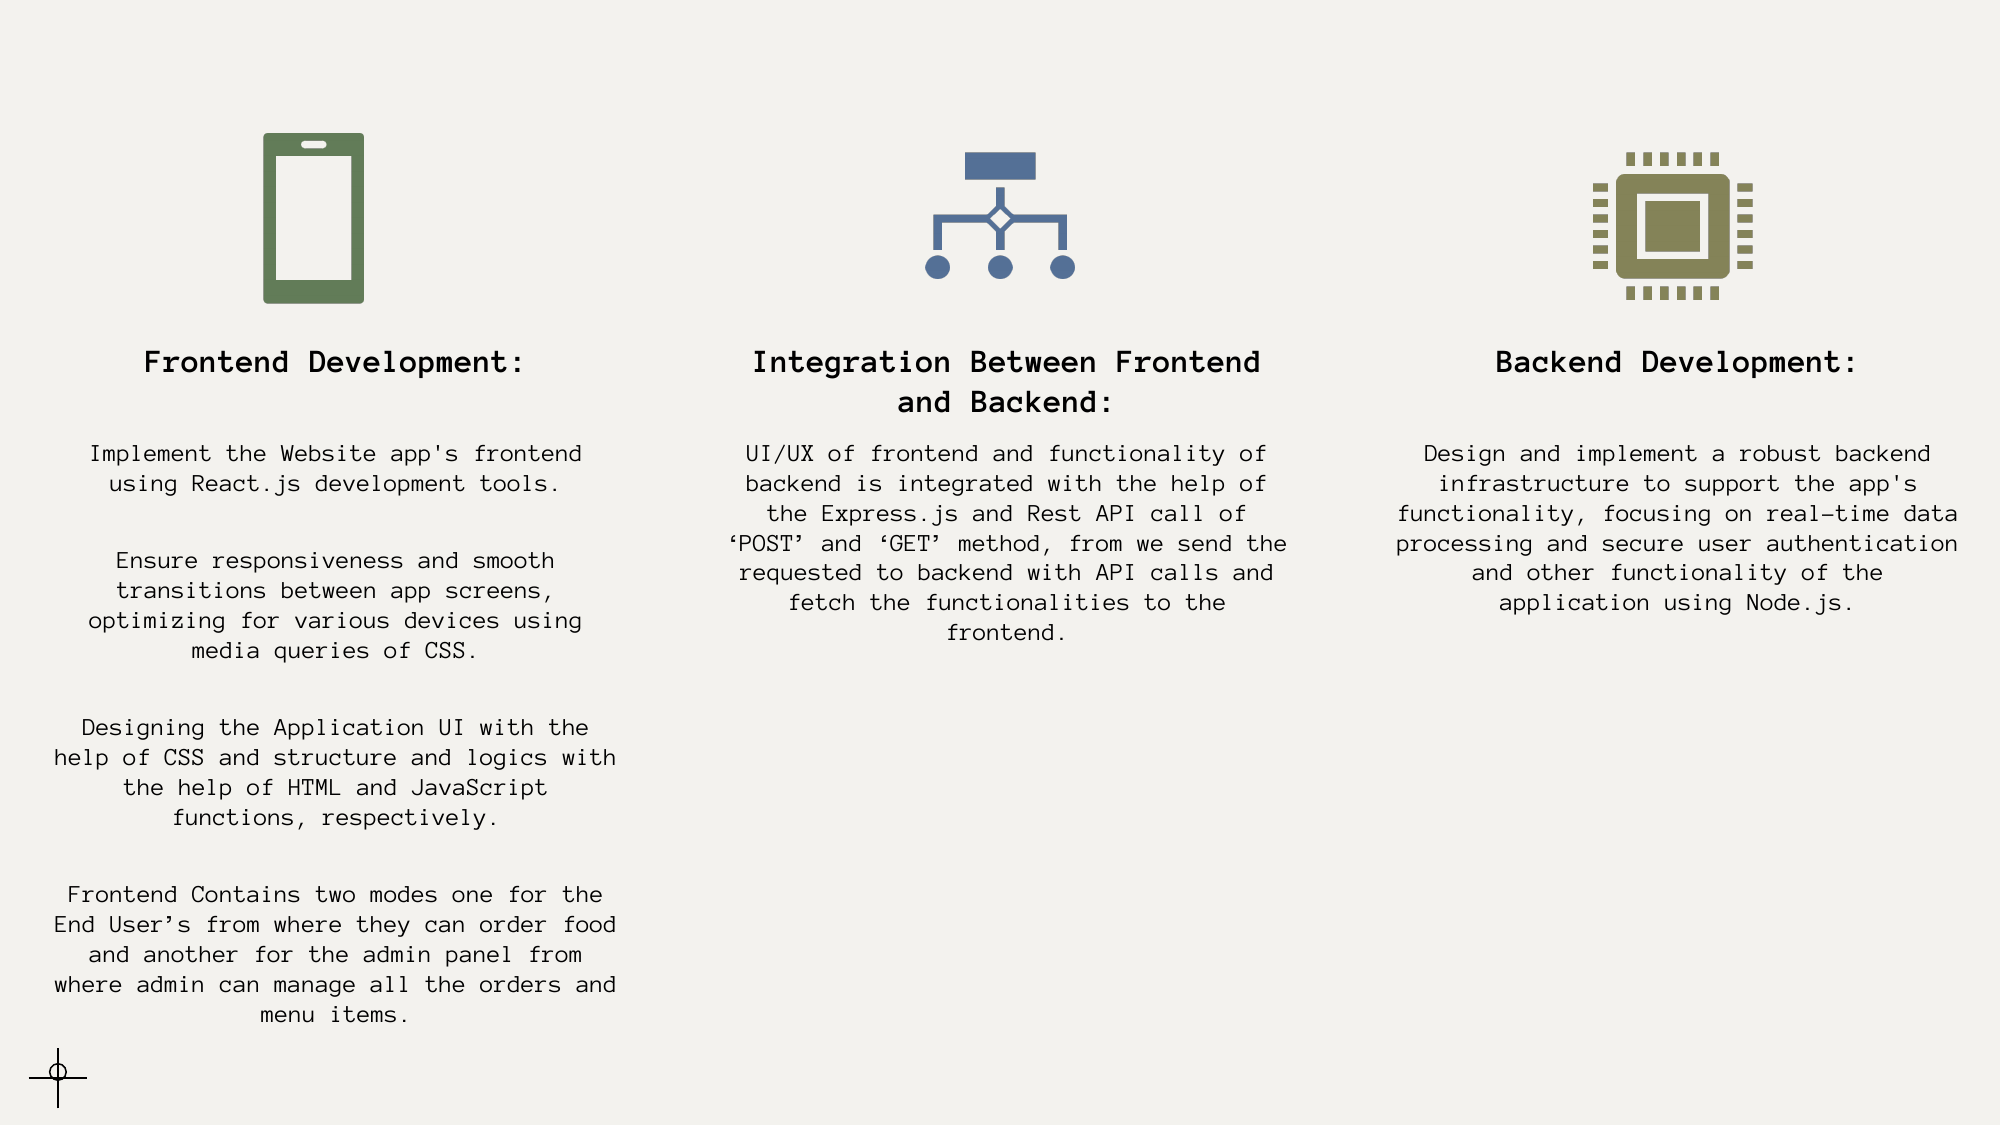

Frontend Development:
Implement the Website app's frontend using React.js development tools.

Ensure responsiveness and smooth transitions between app screens, optimizing for various devices using media queries of CSS.

Designing the Application UI with the help of CSS and structure and logics with the help of HTML and JavaScript functions, respectively.

Frontend Contains two modes one for the End User’s from where they can order food and another for the admin panel from where admin can manage all the orders and menu items.
Integration Between Frontend and Backend:
UI/UX of frontend and functionality of backend is integrated with the help of the Express.js and Rest API call of ‘POST’ and ‘GET’ method, from we send the requested to backend with API calls and fetch the functionalities to the frontend.
Backend Development:
Design and implement a robust backend infrastructure to support the app's functionality, focusing on real-time data processing and secure user authentication and other functionality of the application using Node.js.